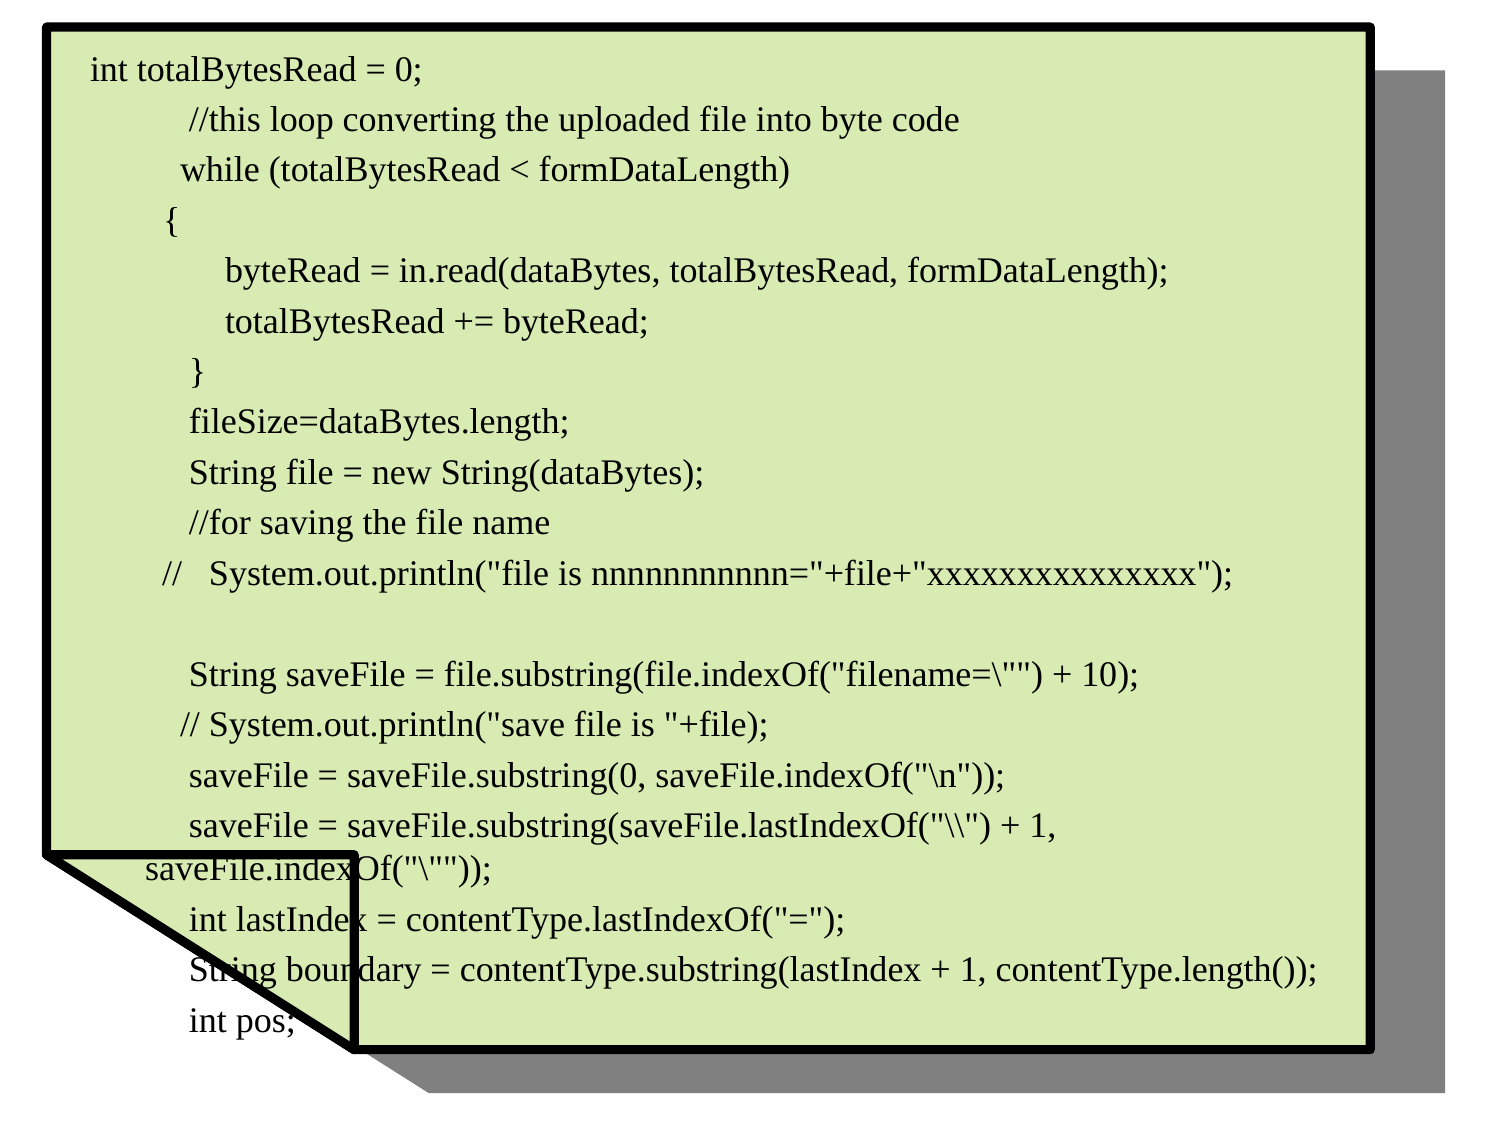

int totalBytesRead = 0;
           //this loop converting the uploaded file into byte code
          while (totalBytesRead < formDataLength)
		  {
               byteRead = in.read(dataBytes, totalBytesRead, formDataLength);
               totalBytesRead += byteRead;
           }
           fileSize=dataBytes.length;
           String file = new String(dataBytes);
           //for saving the file name
        //   System.out.println("file is nnnnnnnnnnn="+file+"xxxxxxxxxxxxxxx");

           String saveFile = file.substring(file.indexOf("filename=\"") + 10);
          // System.out.println("save file is "+file);
           saveFile = saveFile.substring(0, saveFile.indexOf("\n"));
           saveFile = saveFile.substring(saveFile.lastIndexOf("\\") + 1, saveFile.indexOf("\""));
           int lastIndex = contentType.lastIndexOf("=");
           String boundary = contentType.substring(lastIndex + 1, contentType.length());
           int pos;